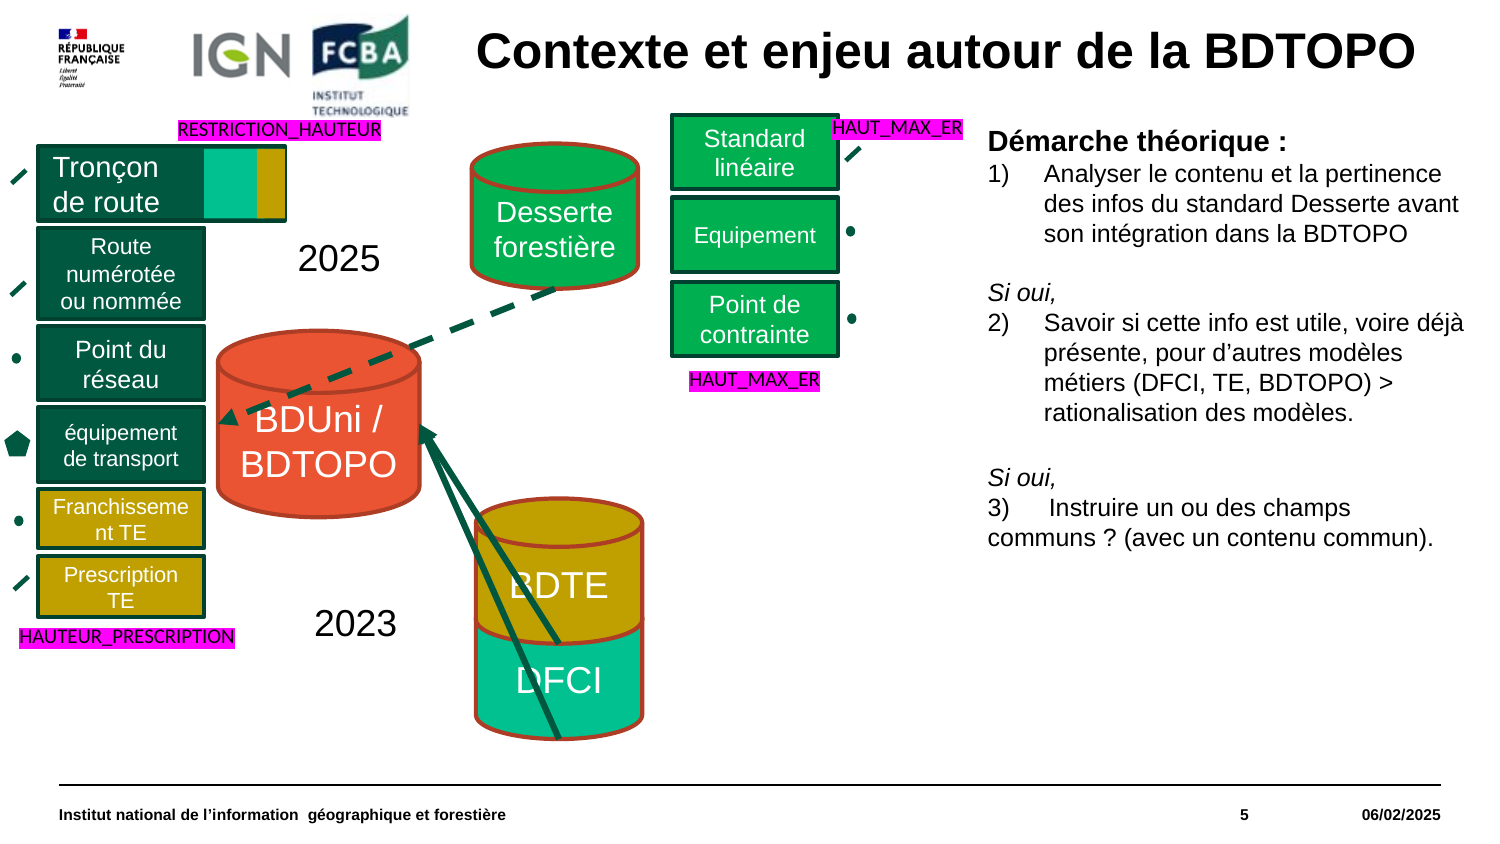

# Contexte et enjeu autour de la BDTOPO
HAUT_MAX_ER
RESTRICTION_HAUTEUR
Standard linéaire
Démarche théorique :
Analyser le contenu et la pertinence des infos du standard Desserte avant son intégration dans la BDTOPO

Si oui,
Savoir si cette info est utile, voire déjà présente, pour d’autres modèles métiers (DFCI, TE, BDTOPO) > rationalisation des modèles.

Si oui,
3)   Instruire un ou des champs communs ? (avec un contenu commun).
Desserte forestière
Tronçon
de route

Equipement

2025
Route numérotée ou nommée
Point de contrainte

Point du réseau
BDUni / BDTOPO

HAUT_MAX_ER
équipement de transport

Franchissement TE
BDTE

Prescription TE
2023
DFCI
HAUTEUR_PRESCRIPTION
Institut national de l’information  géographique et forestière
5
06/02/2025